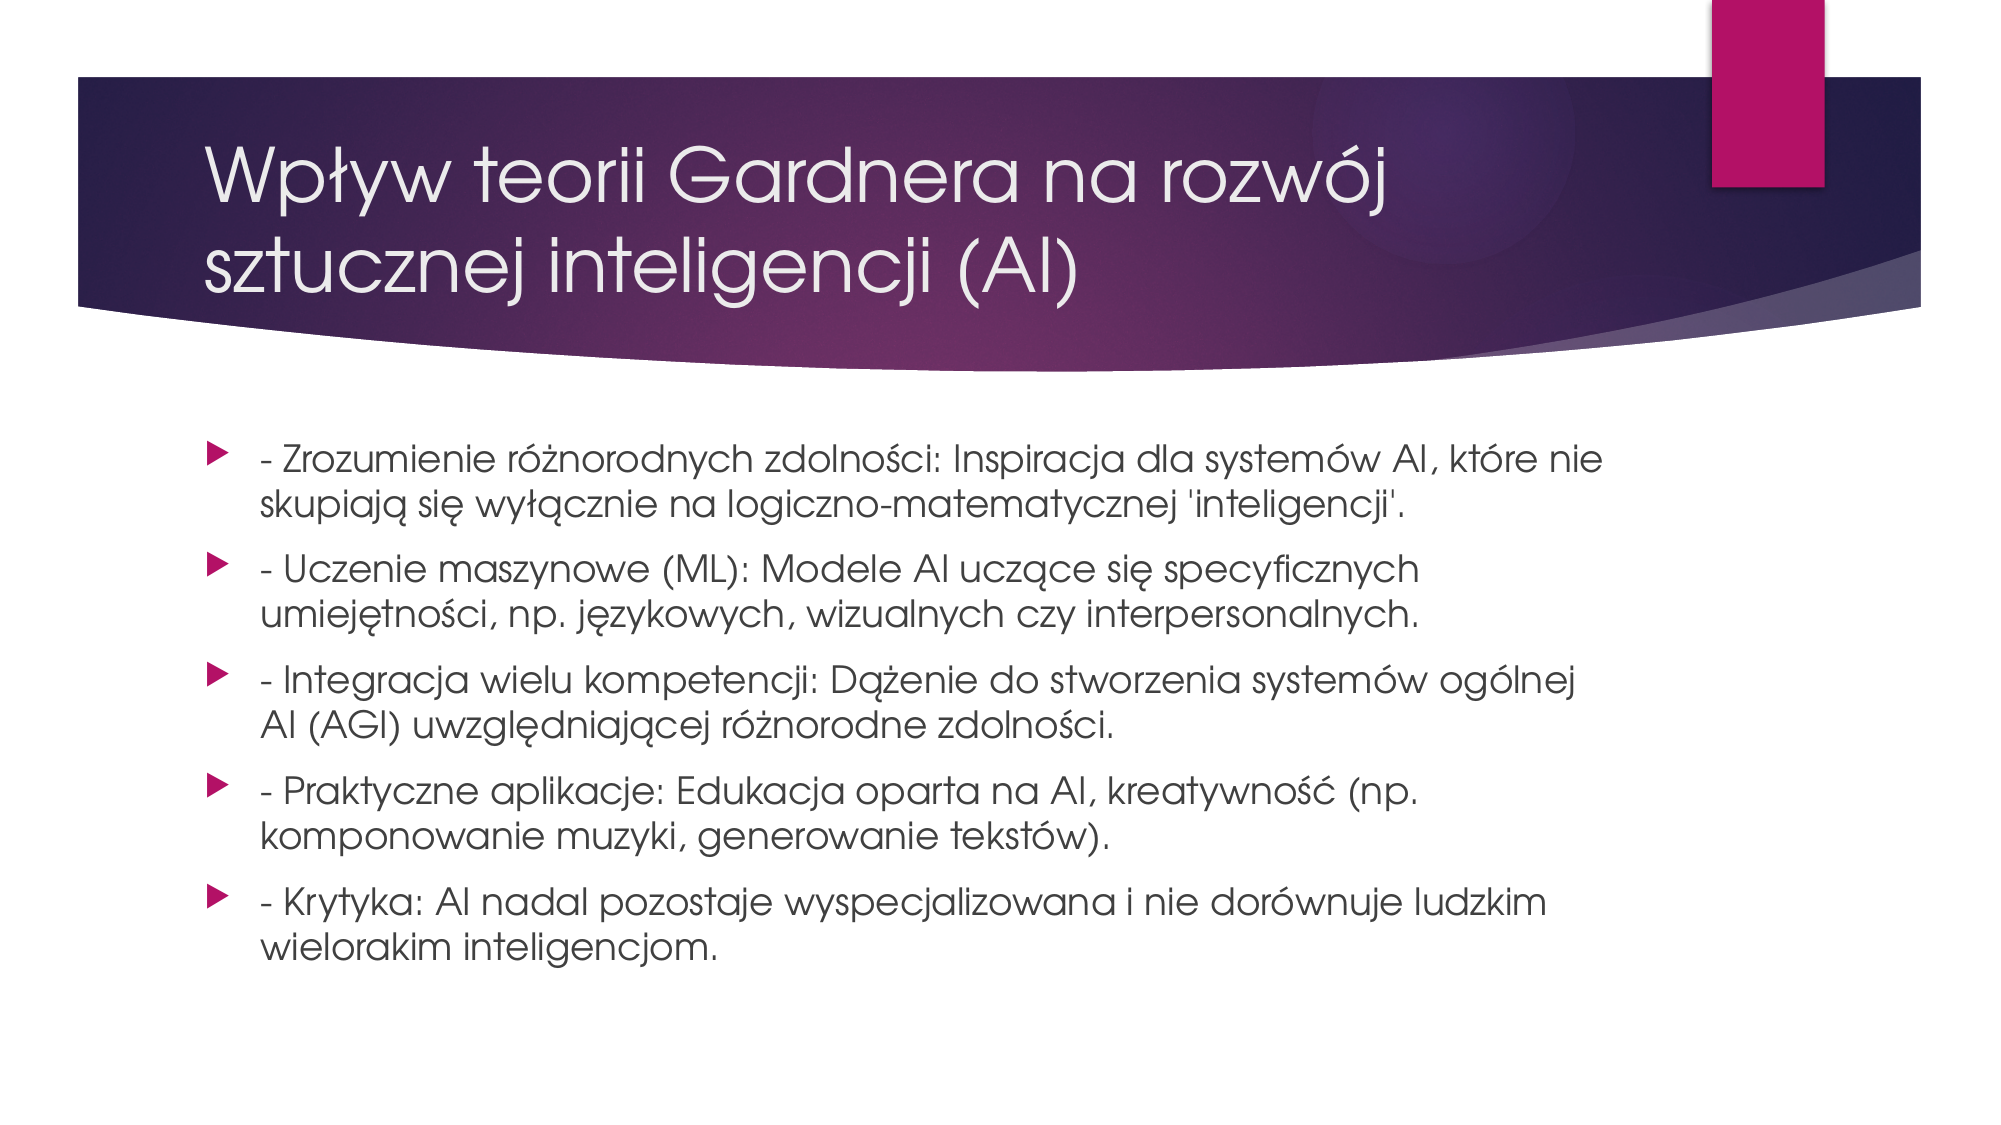

# Wpływ teorii Gardnera na rozwój sztucznej inteligencji (AI)
- Zrozumienie różnorodnych zdolności: Inspiracja dla systemów AI, które nie skupiają się wyłącznie na logiczno-matematycznej 'inteligencji'.
- Uczenie maszynowe (ML): Modele AI uczące się specyficznych umiejętności, np. językowych, wizualnych czy interpersonalnych.
- Integracja wielu kompetencji: Dążenie do stworzenia systemów ogólnej AI (AGI) uwzględniającej różnorodne zdolności.
- Praktyczne aplikacje: Edukacja oparta na AI, kreatywność (np. komponowanie muzyki, generowanie tekstów).
- Krytyka: AI nadal pozostaje wyspecjalizowana i nie dorównuje ludzkim wielorakim inteligencjom.